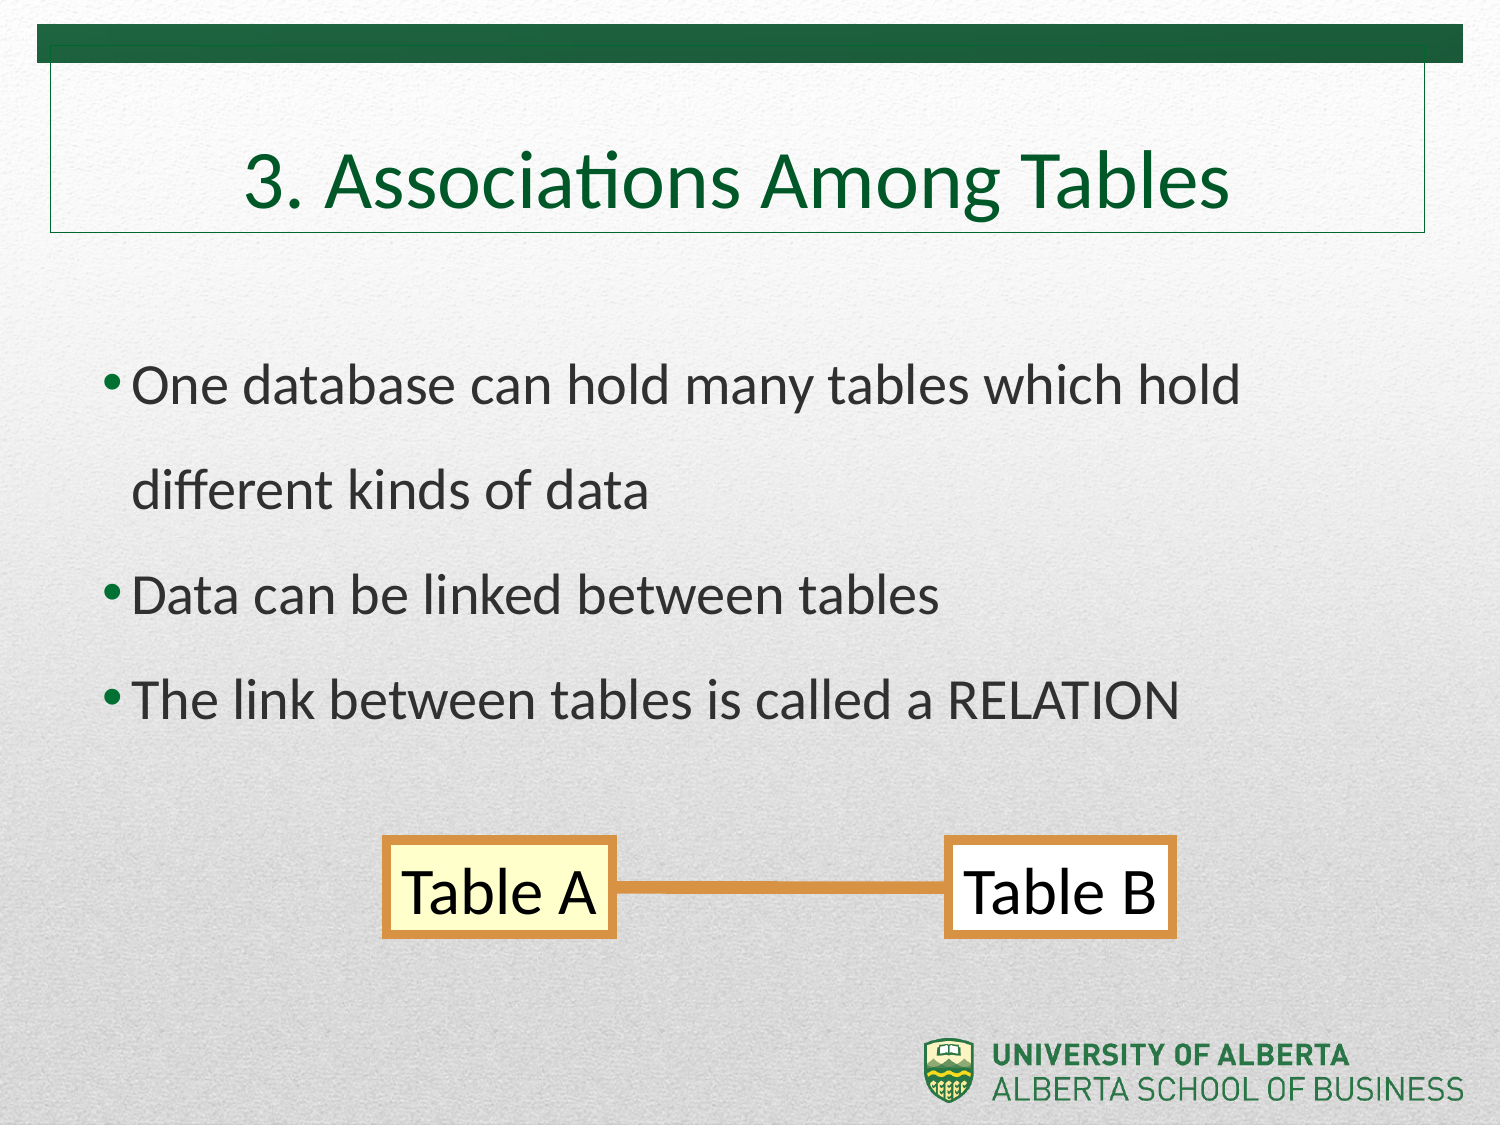

# 3. Associations Among Tables
One database can hold many tables which hold different kinds of data
Data can be linked between tables
The link between tables is called a RELATION
Table A
Table B